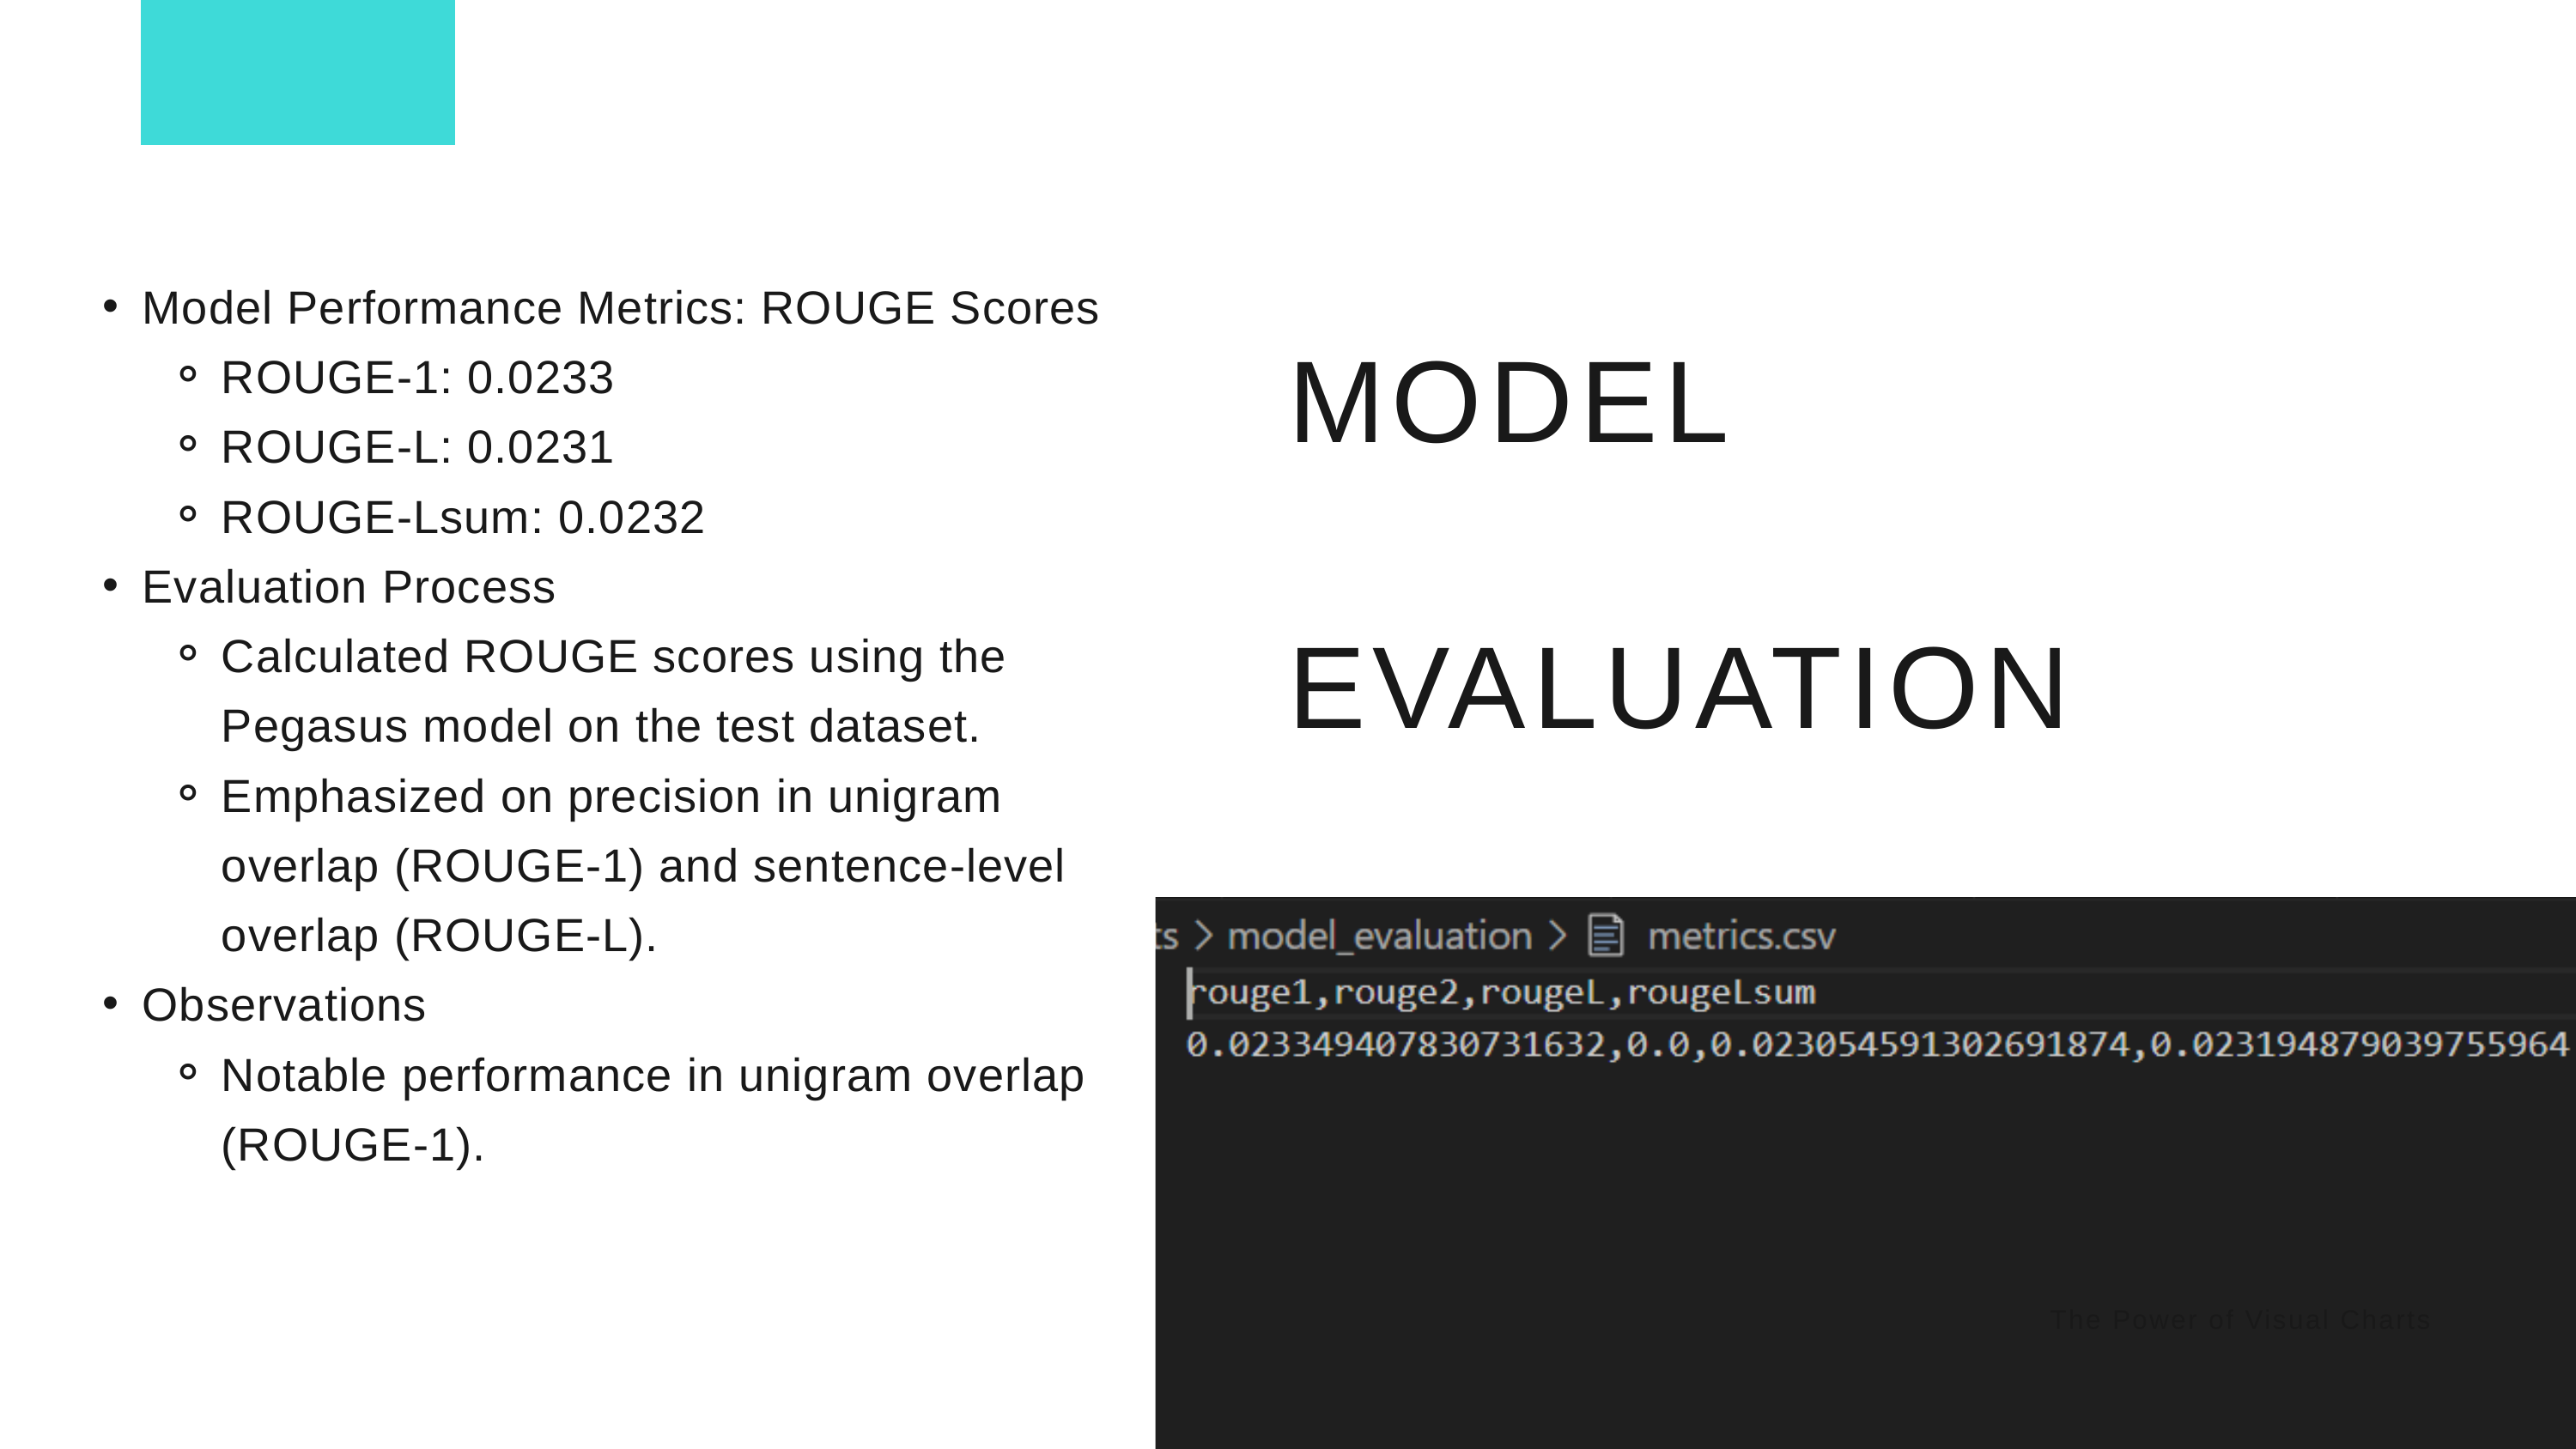

Model Performance Metrics: ROUGE Scores
ROUGE-1: 0.0233
ROUGE-L: 0.0231
ROUGE-Lsum: 0.0232
Evaluation Process
Calculated ROUGE scores using the Pegasus model on the test dataset.
Emphasized on precision in unigram overlap (ROUGE-1) and sentence-level overlap (ROUGE-L).
Observations
Notable performance in unigram overlap (ROUGE-1).

MODEL
       EVALUATION

The Power of Visual Charts